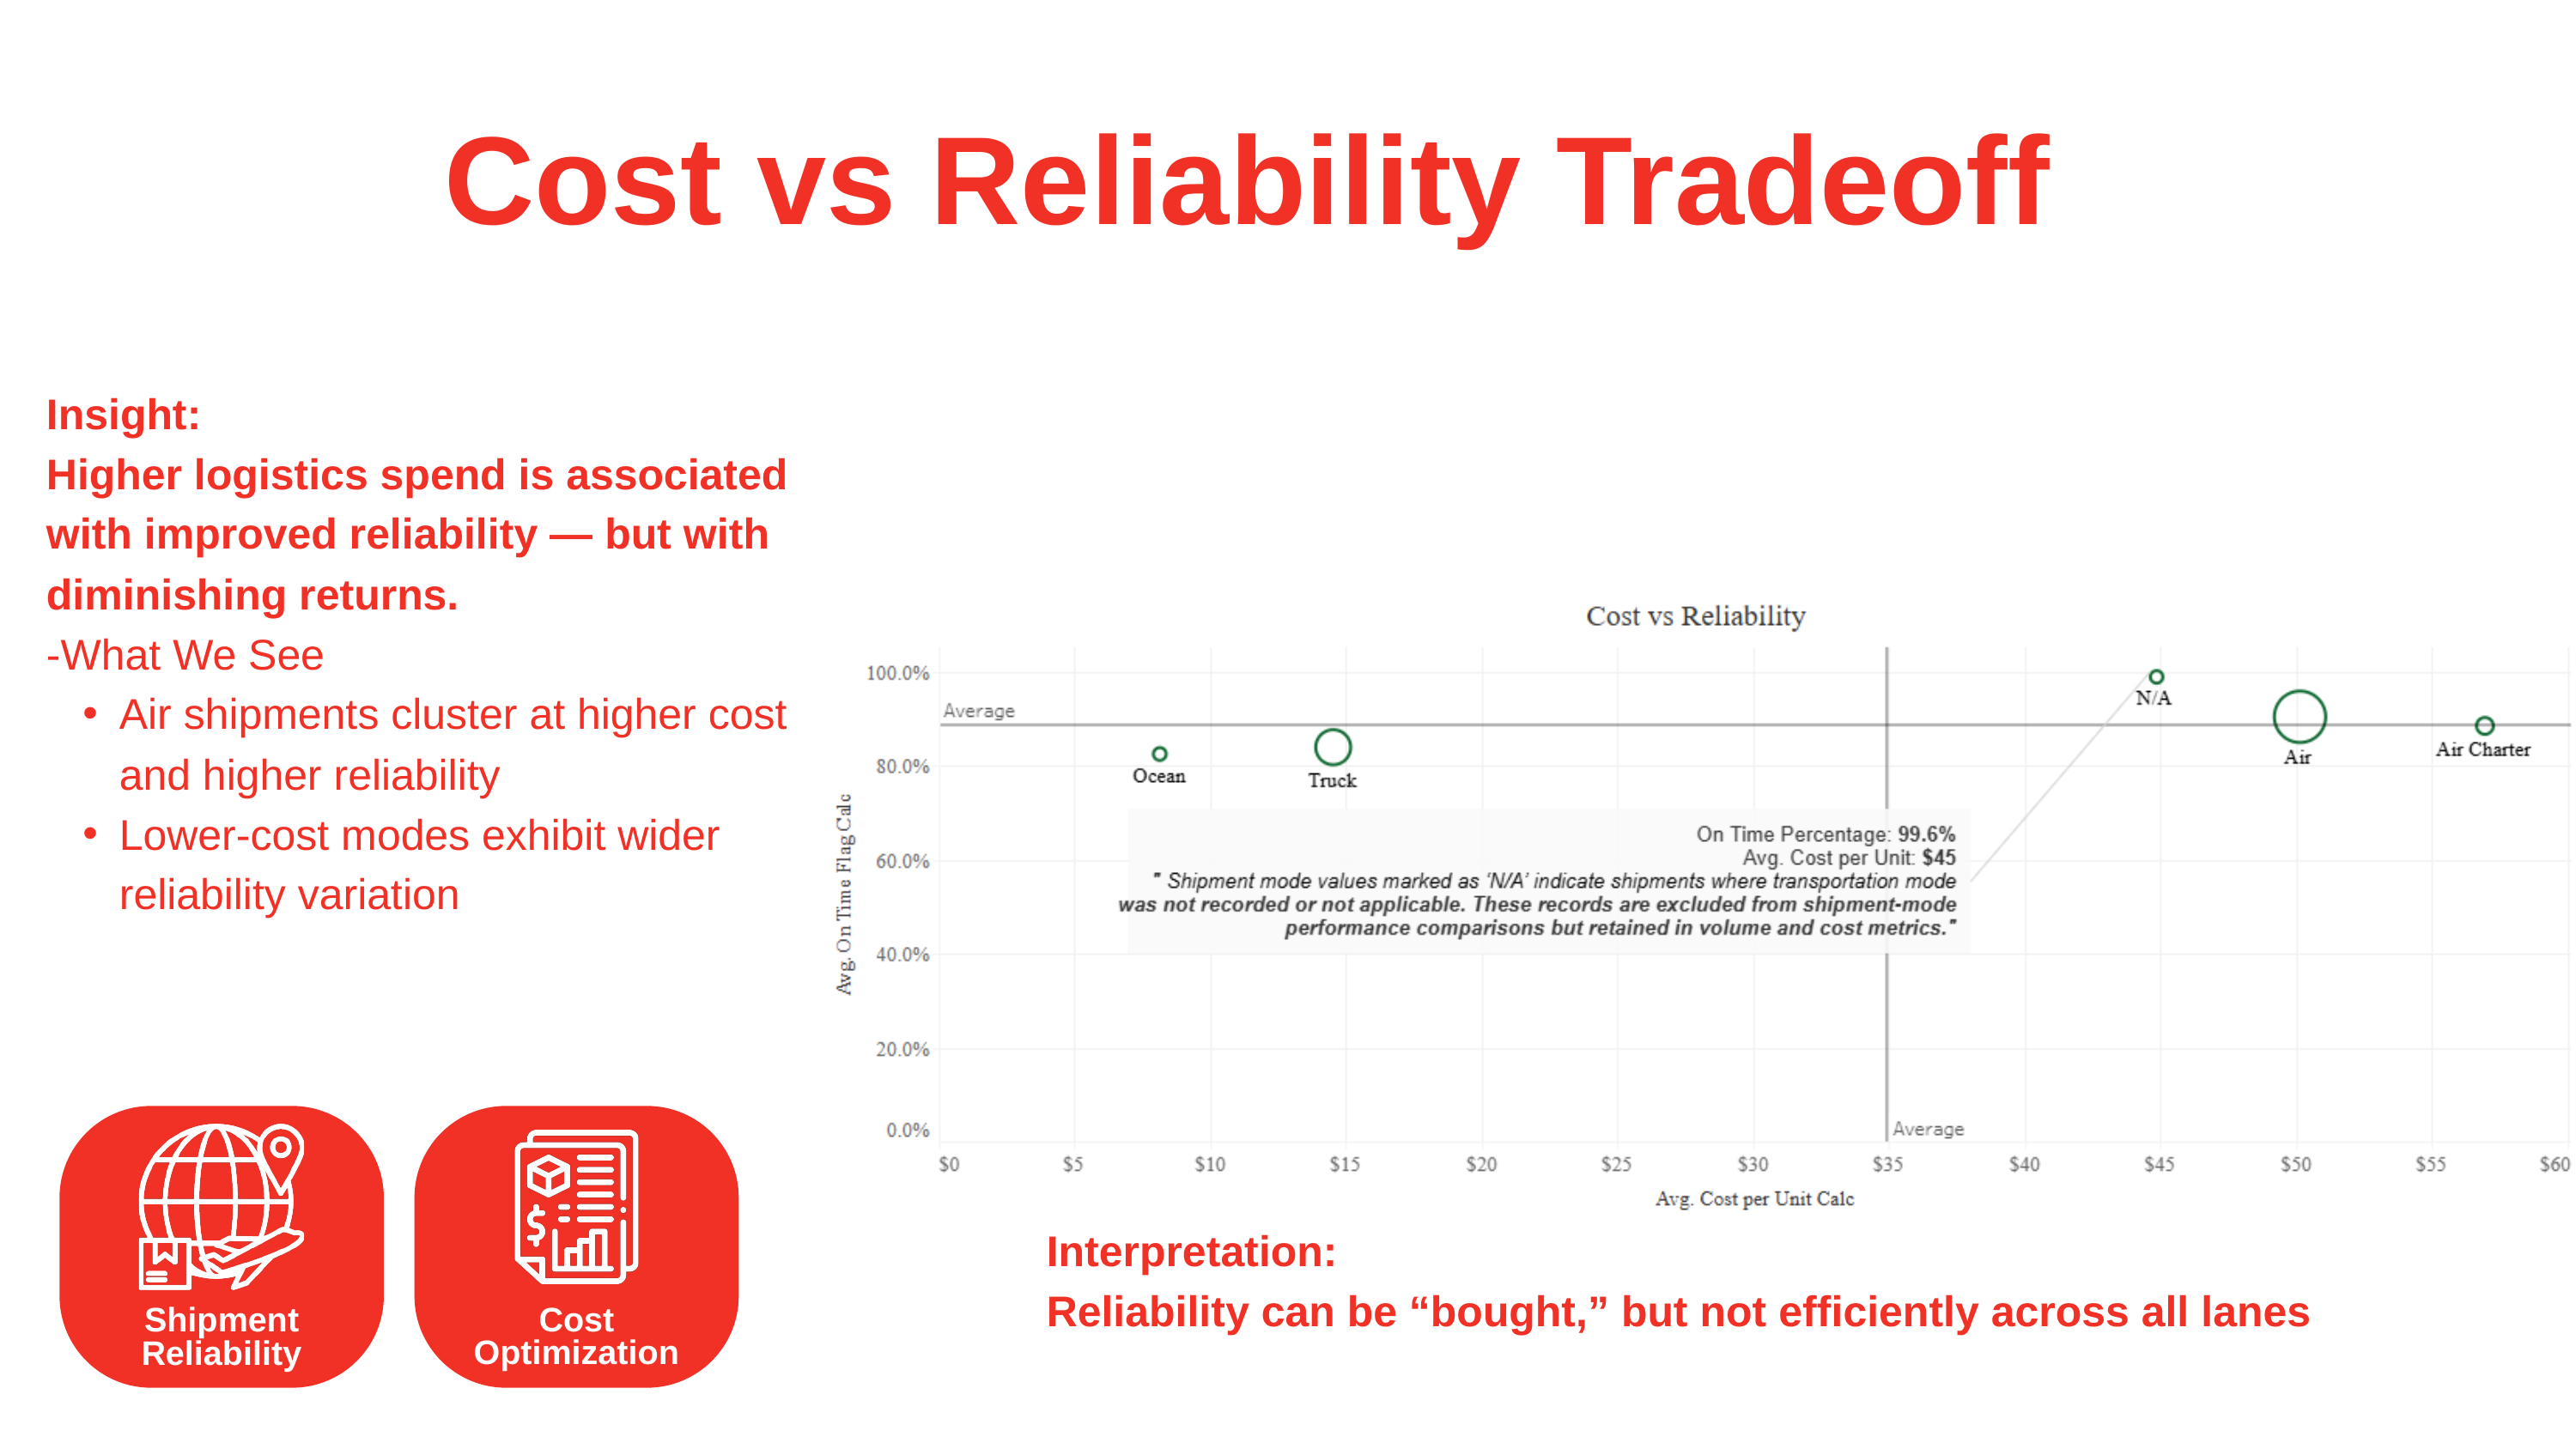

Cost vs Reliability Tradeoff
Insight:
Higher logistics spend is associated with improved reliability — but with diminishing returns.
-What We See
Air shipments cluster at higher cost and higher reliability
Lower-cost modes exhibit wider reliability variation

Interpretation:
Reliability can be “bought,” but not efficiently across all lanes
Shipment
Reliability
Cost Optimization